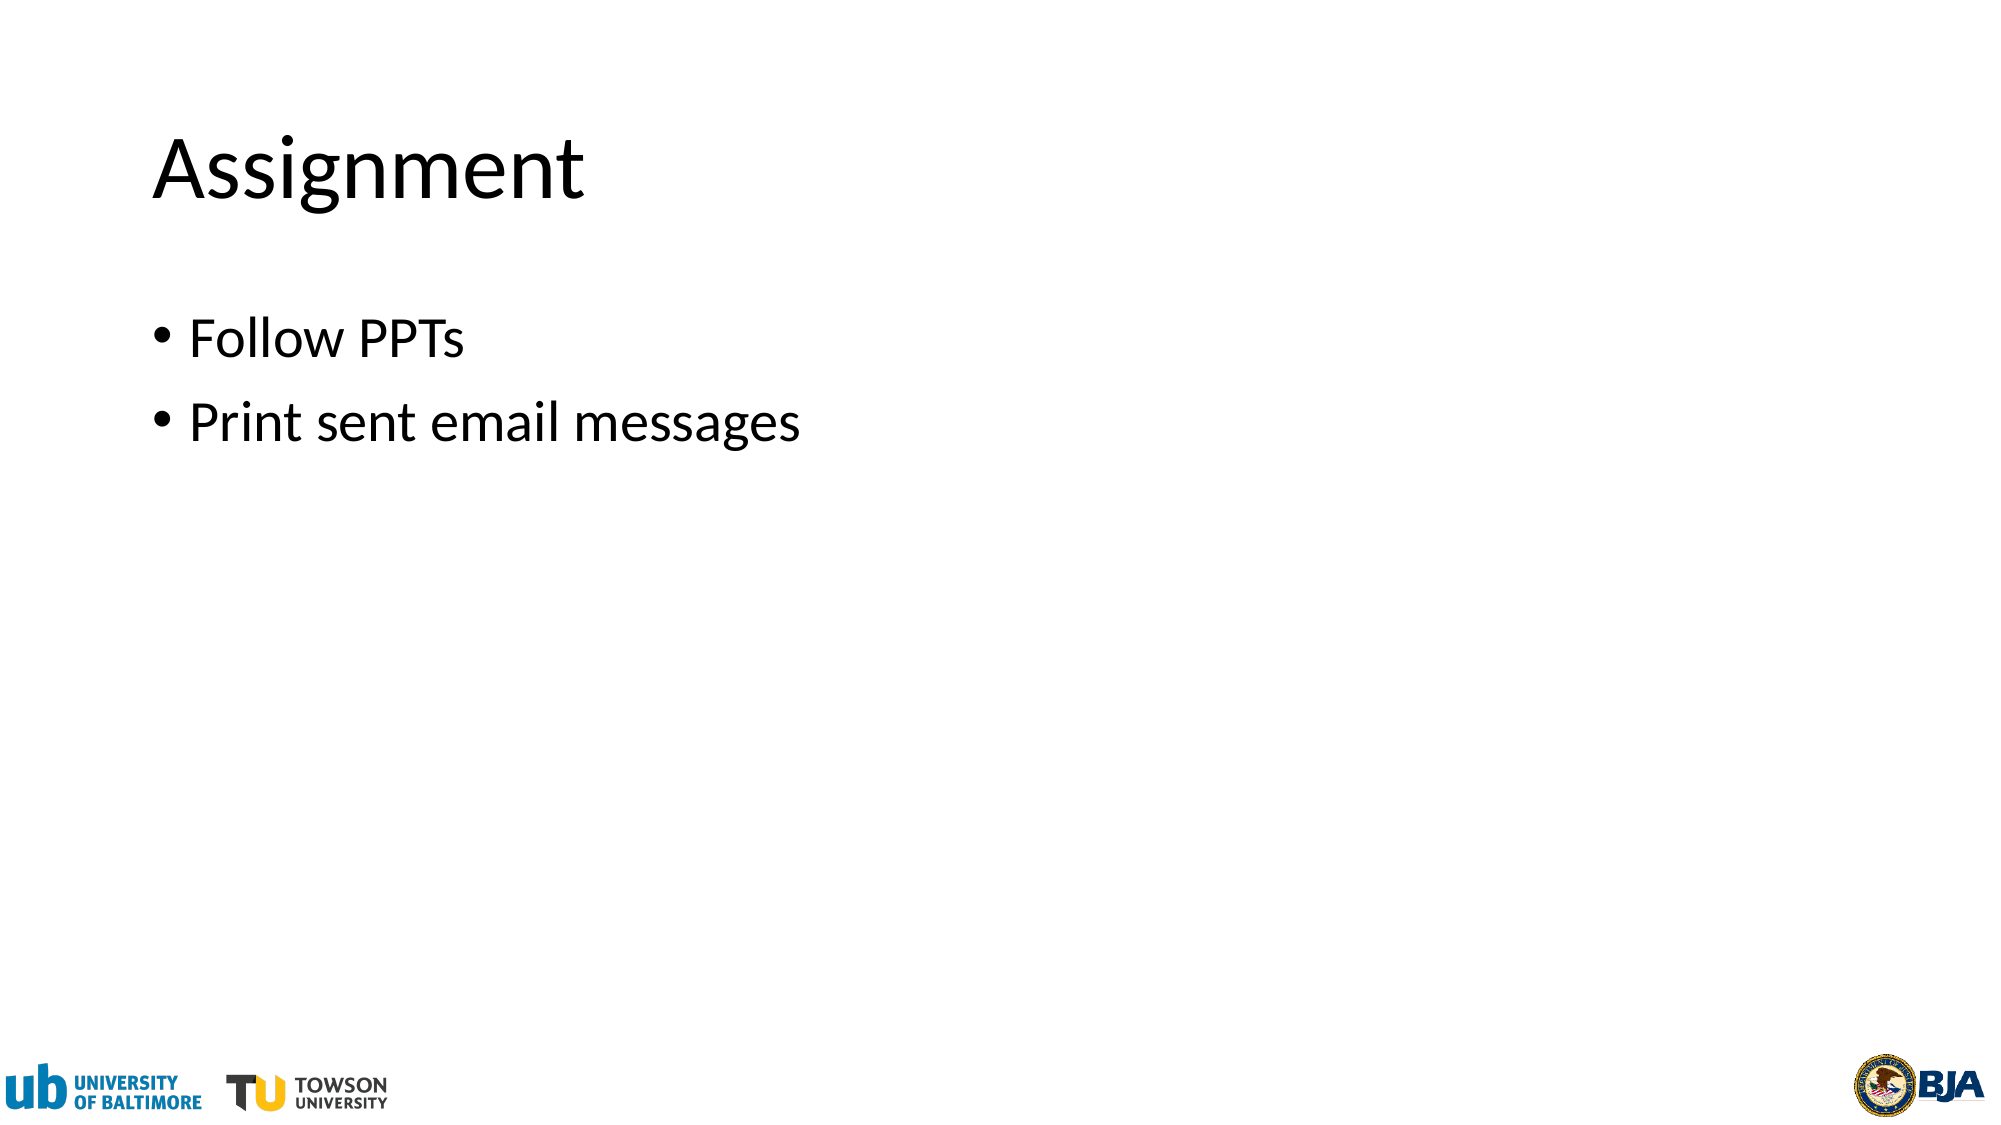

# Assignment
Follow PPTs
Print sent email messages